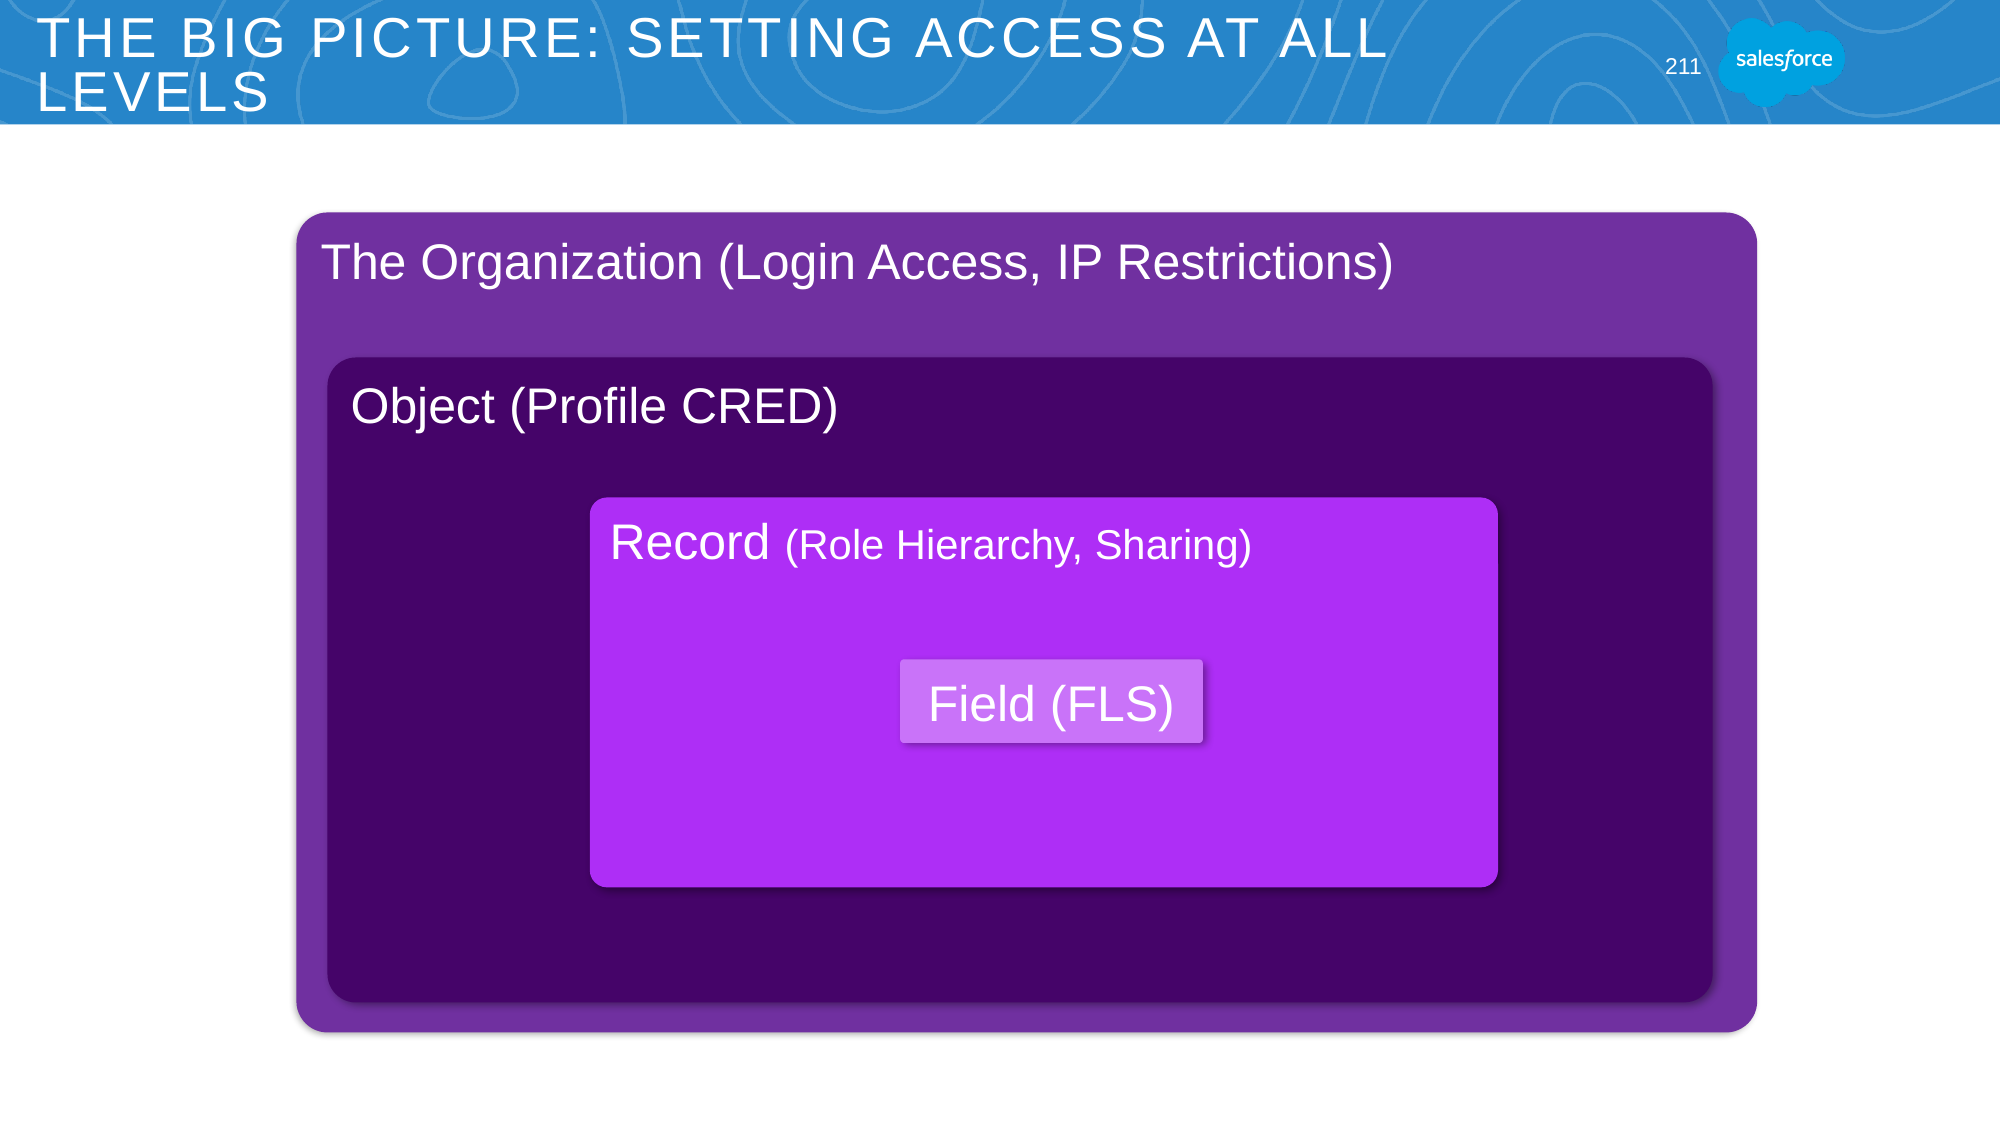

# The Big Picture: Setting Access at All Levels
211
The Organization (Login Access, IP Restrictions)

Object (Profile CRED)
Record (Role Hierarchy, Sharing)
Field (FLS)